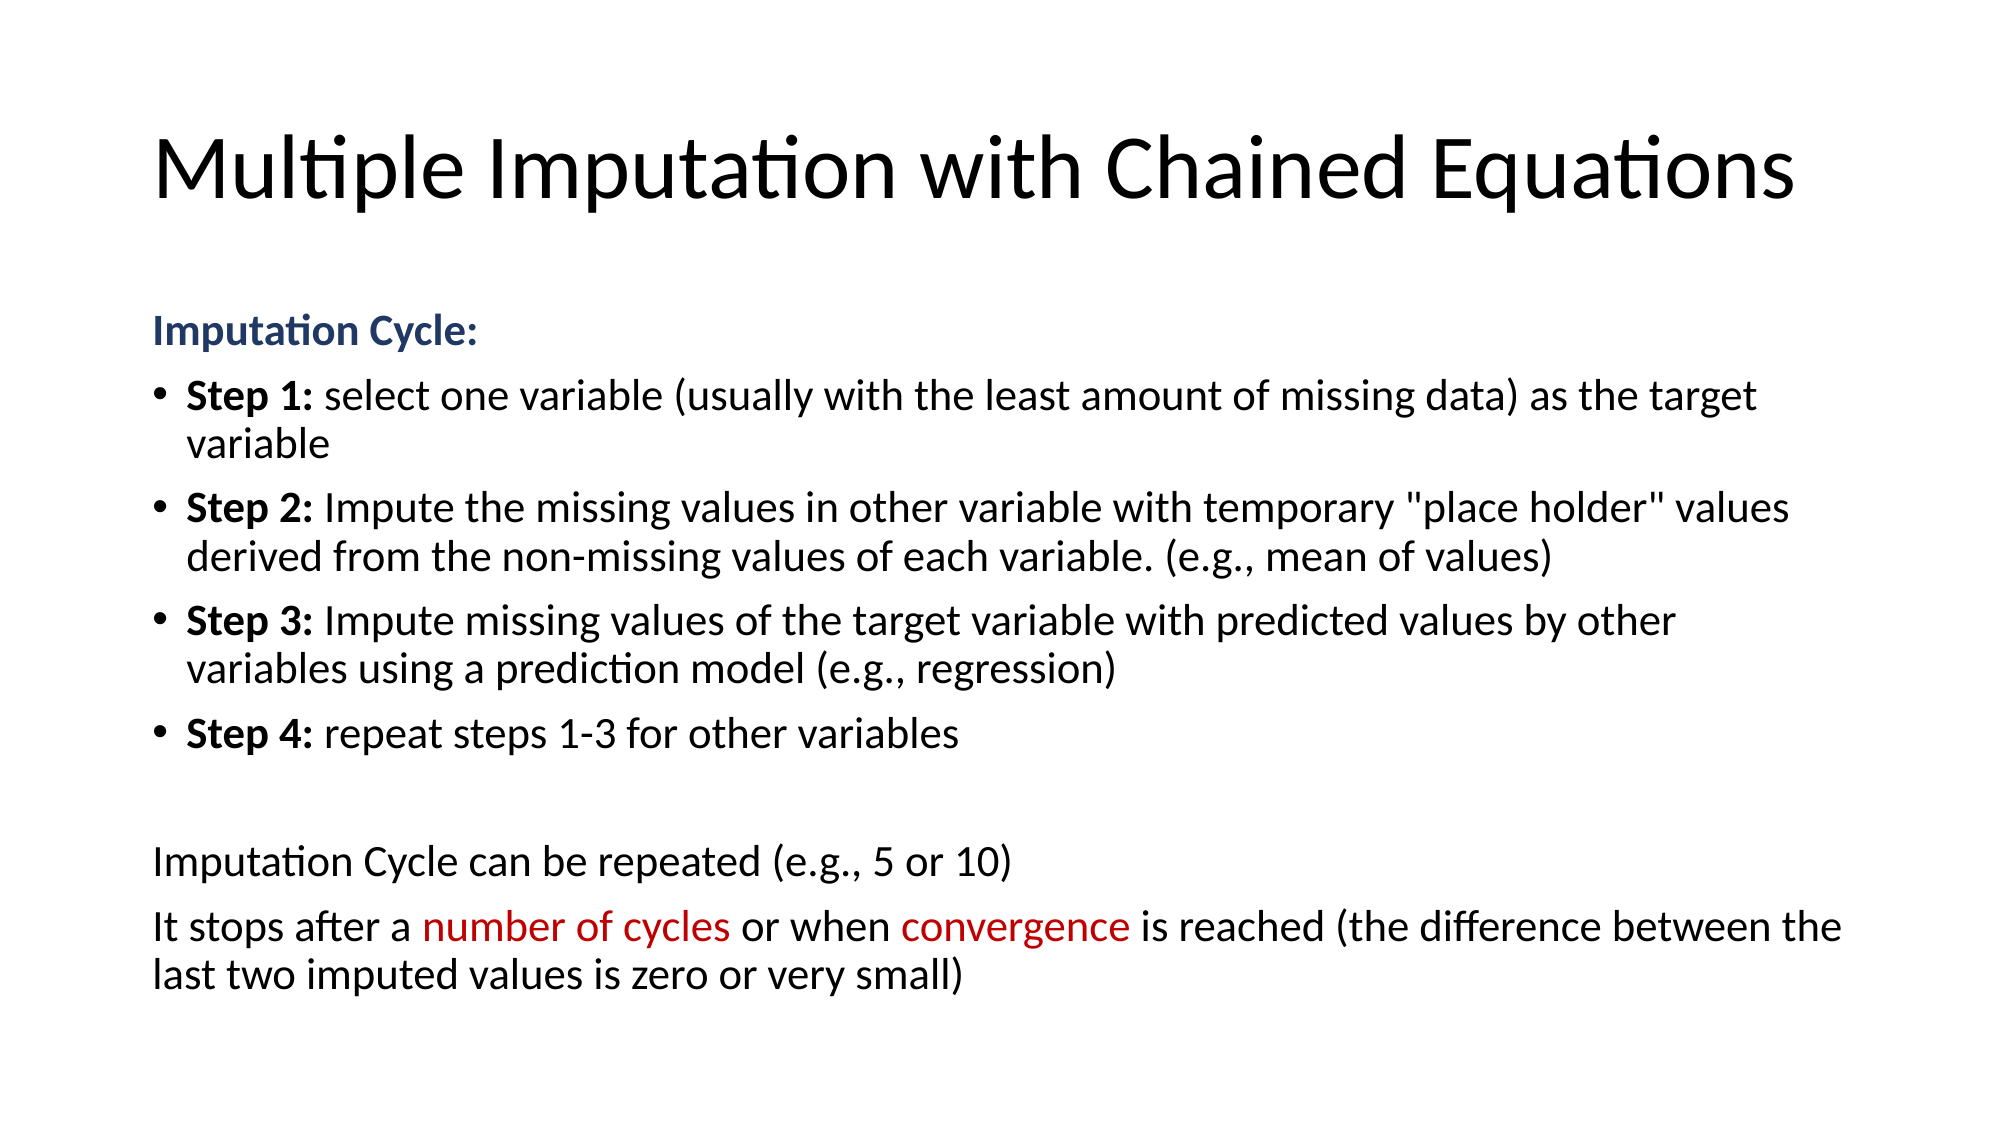

# Multiple Imputation with Chained Equations
Imputation Cycle:
Step 1: select one variable (usually with the least amount of missing data) as the target variable
Step 2: Impute the missing values in other variable with temporary "place holder" values derived from the non-missing values of each variable. (e.g., mean of values)
Step 3: Impute missing values of the target variable with predicted values by other variables using a prediction model (e.g., regression)
Step 4: repeat steps 1-3 for other variables

Imputation Cycle can be repeated (e.g., 5 or 10)
It stops after a number of cycles or when convergence is reached (the difference between the last two imputed values is zero or very small)